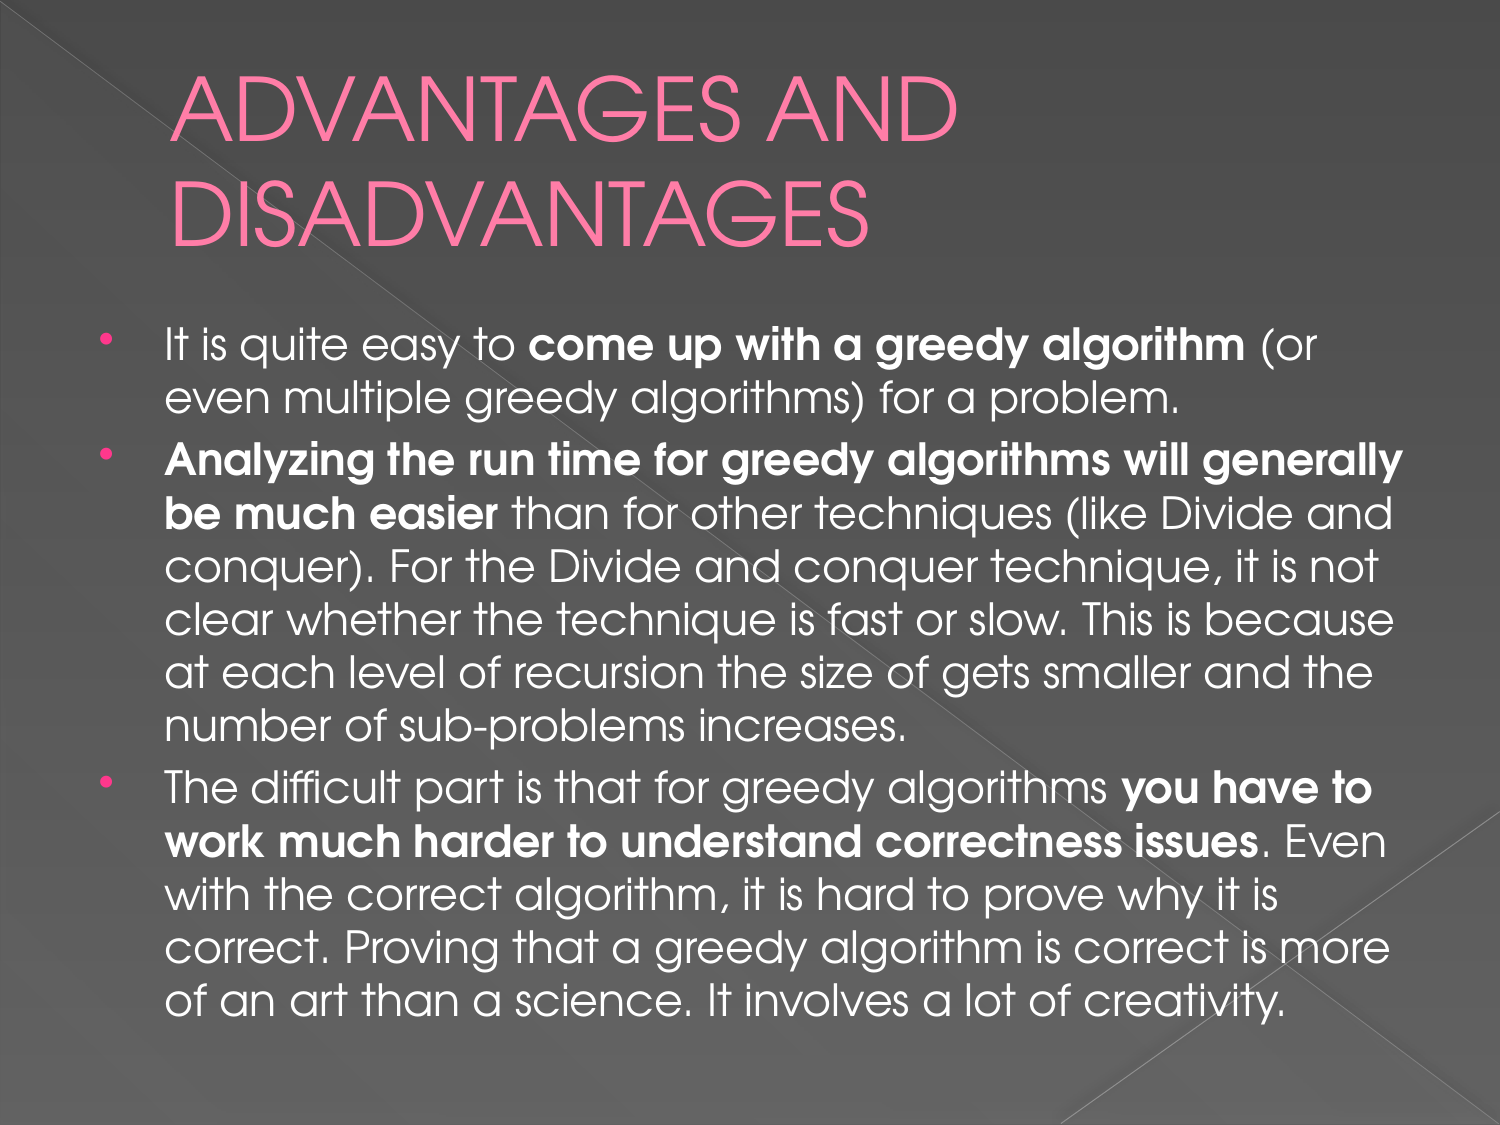

# ADVANTAGES AND DISADVANTAGES
It is quite easy to come up with a greedy algorithm (or even multiple greedy algorithms) for a problem.
Analyzing the run time for greedy algorithms will generally be much easier than for other techniques (like Divide and conquer). For the Divide and conquer technique, it is not clear whether the technique is fast or slow. This is because at each level of recursion the size of gets smaller and the number of sub-problems increases.
The difficult part is that for greedy algorithms you have to work much harder to understand correctness issues. Even with the correct algorithm, it is hard to prove why it is correct. Proving that a greedy algorithm is correct is more of an art than a science. It involves a lot of creativity.